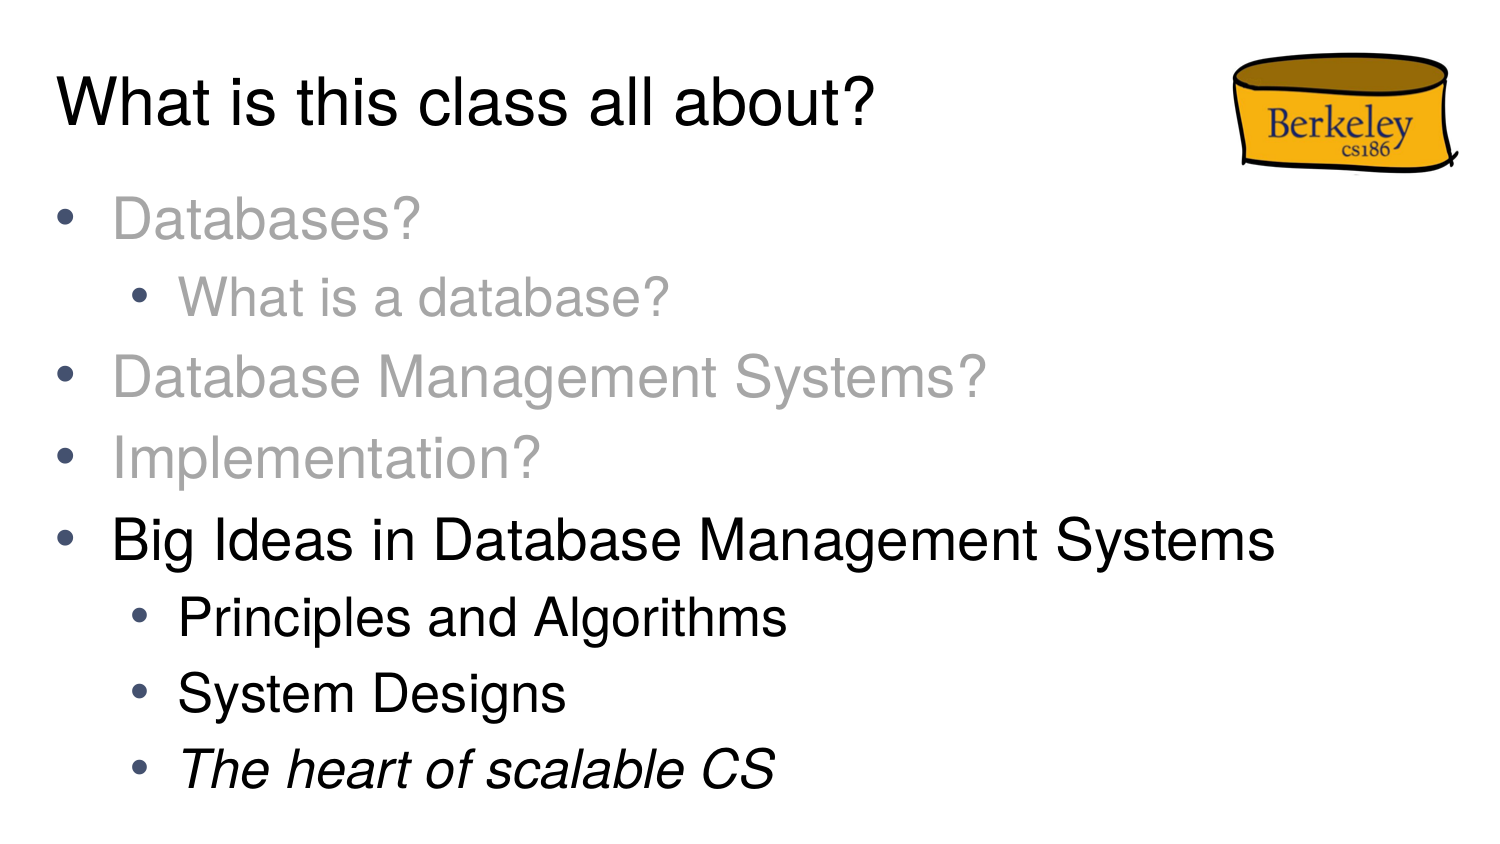

# What is this class all about?
Databases?
What is a database?
Database Management Systems?
Implementation?
Big Ideas in Database Management Systems
Principles and Algorithms
System Designs
The heart of scalable CS